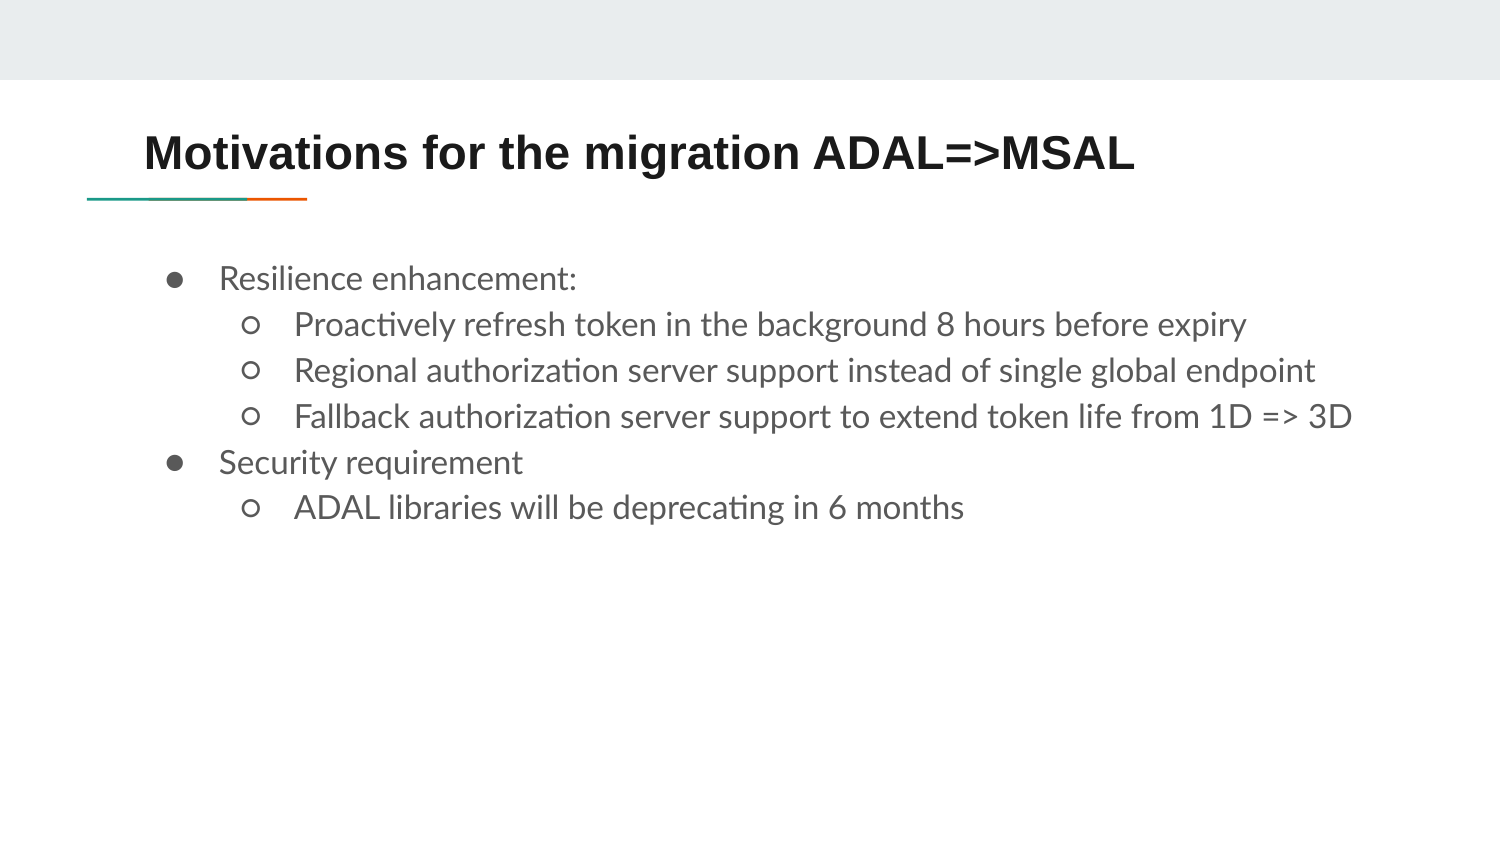

# Motivations for the migration ADAL=>MSAL
Resilience enhancement:
Proactively refresh token in the background 8 hours before expiry
Regional authorization server support instead of single global endpoint
Fallback authorization server support to extend token life from 1D => 3D
Security requirement
ADAL libraries will be deprecating in 6 months